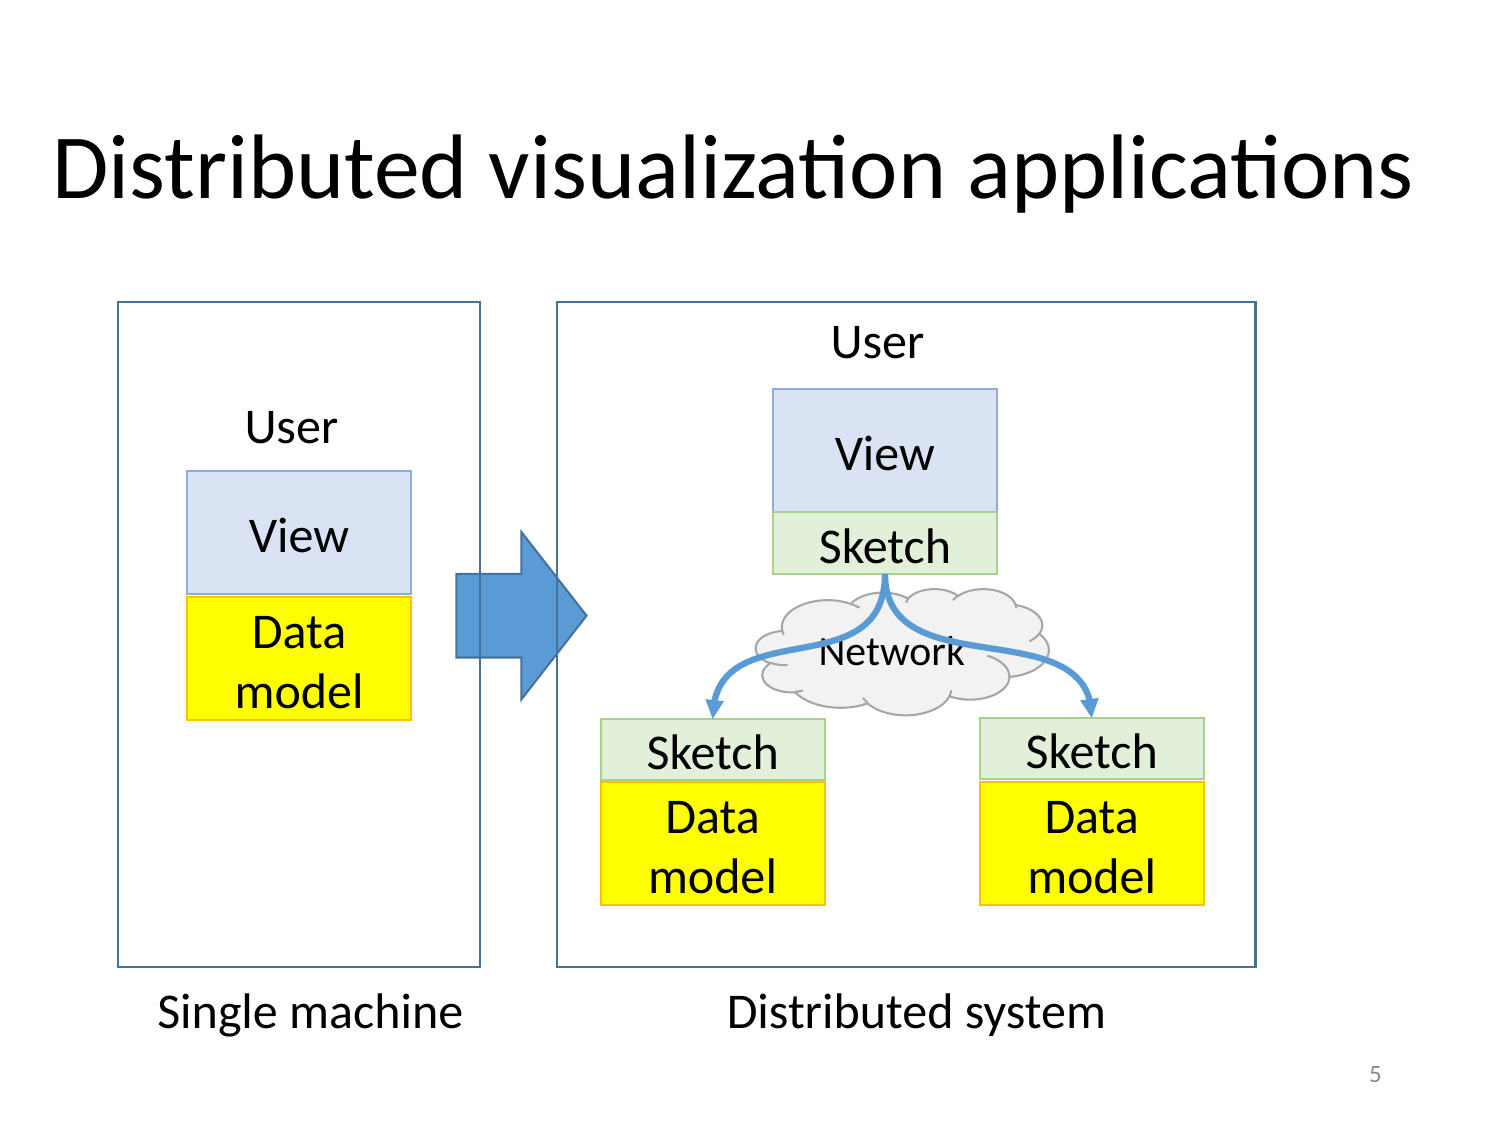

# Distributed visualization applications

User
User
View
View
Sketch

Network
Data model
Sketch
Sketch
Data model
Data model
Single machine
Distributed system
5